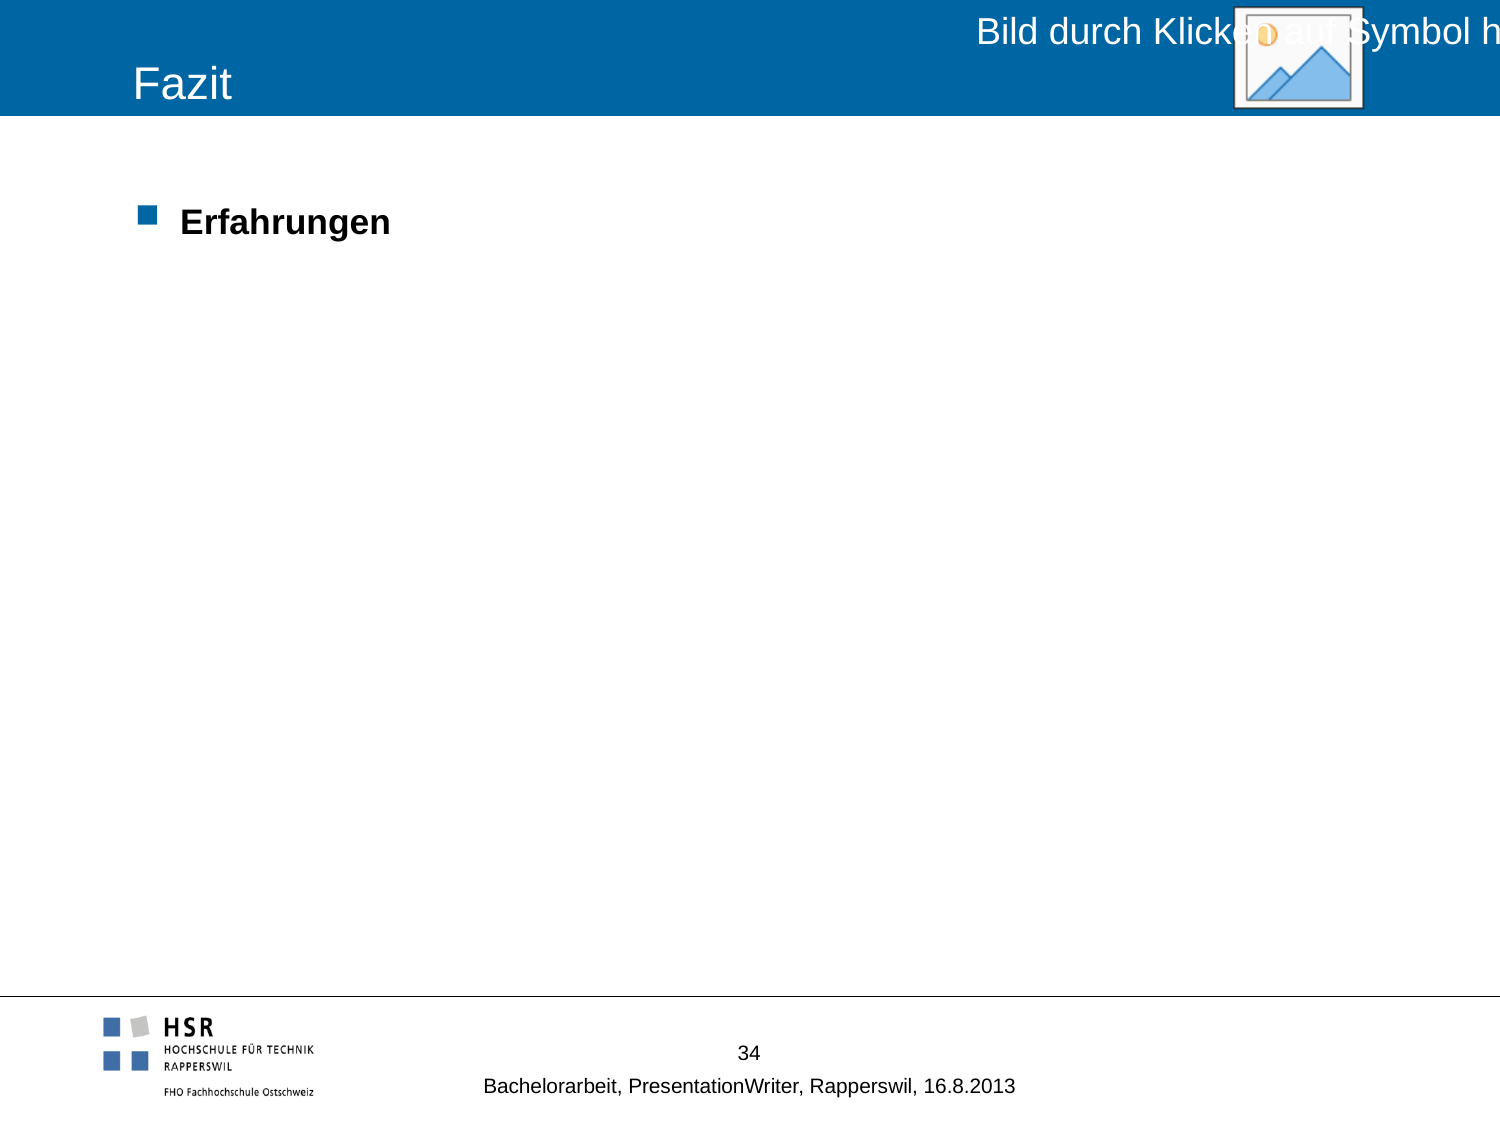

# Fazit
Erfahrungen
34
Bachelorarbeit, PresentationWriter, Rapperswil, 16.8.2013